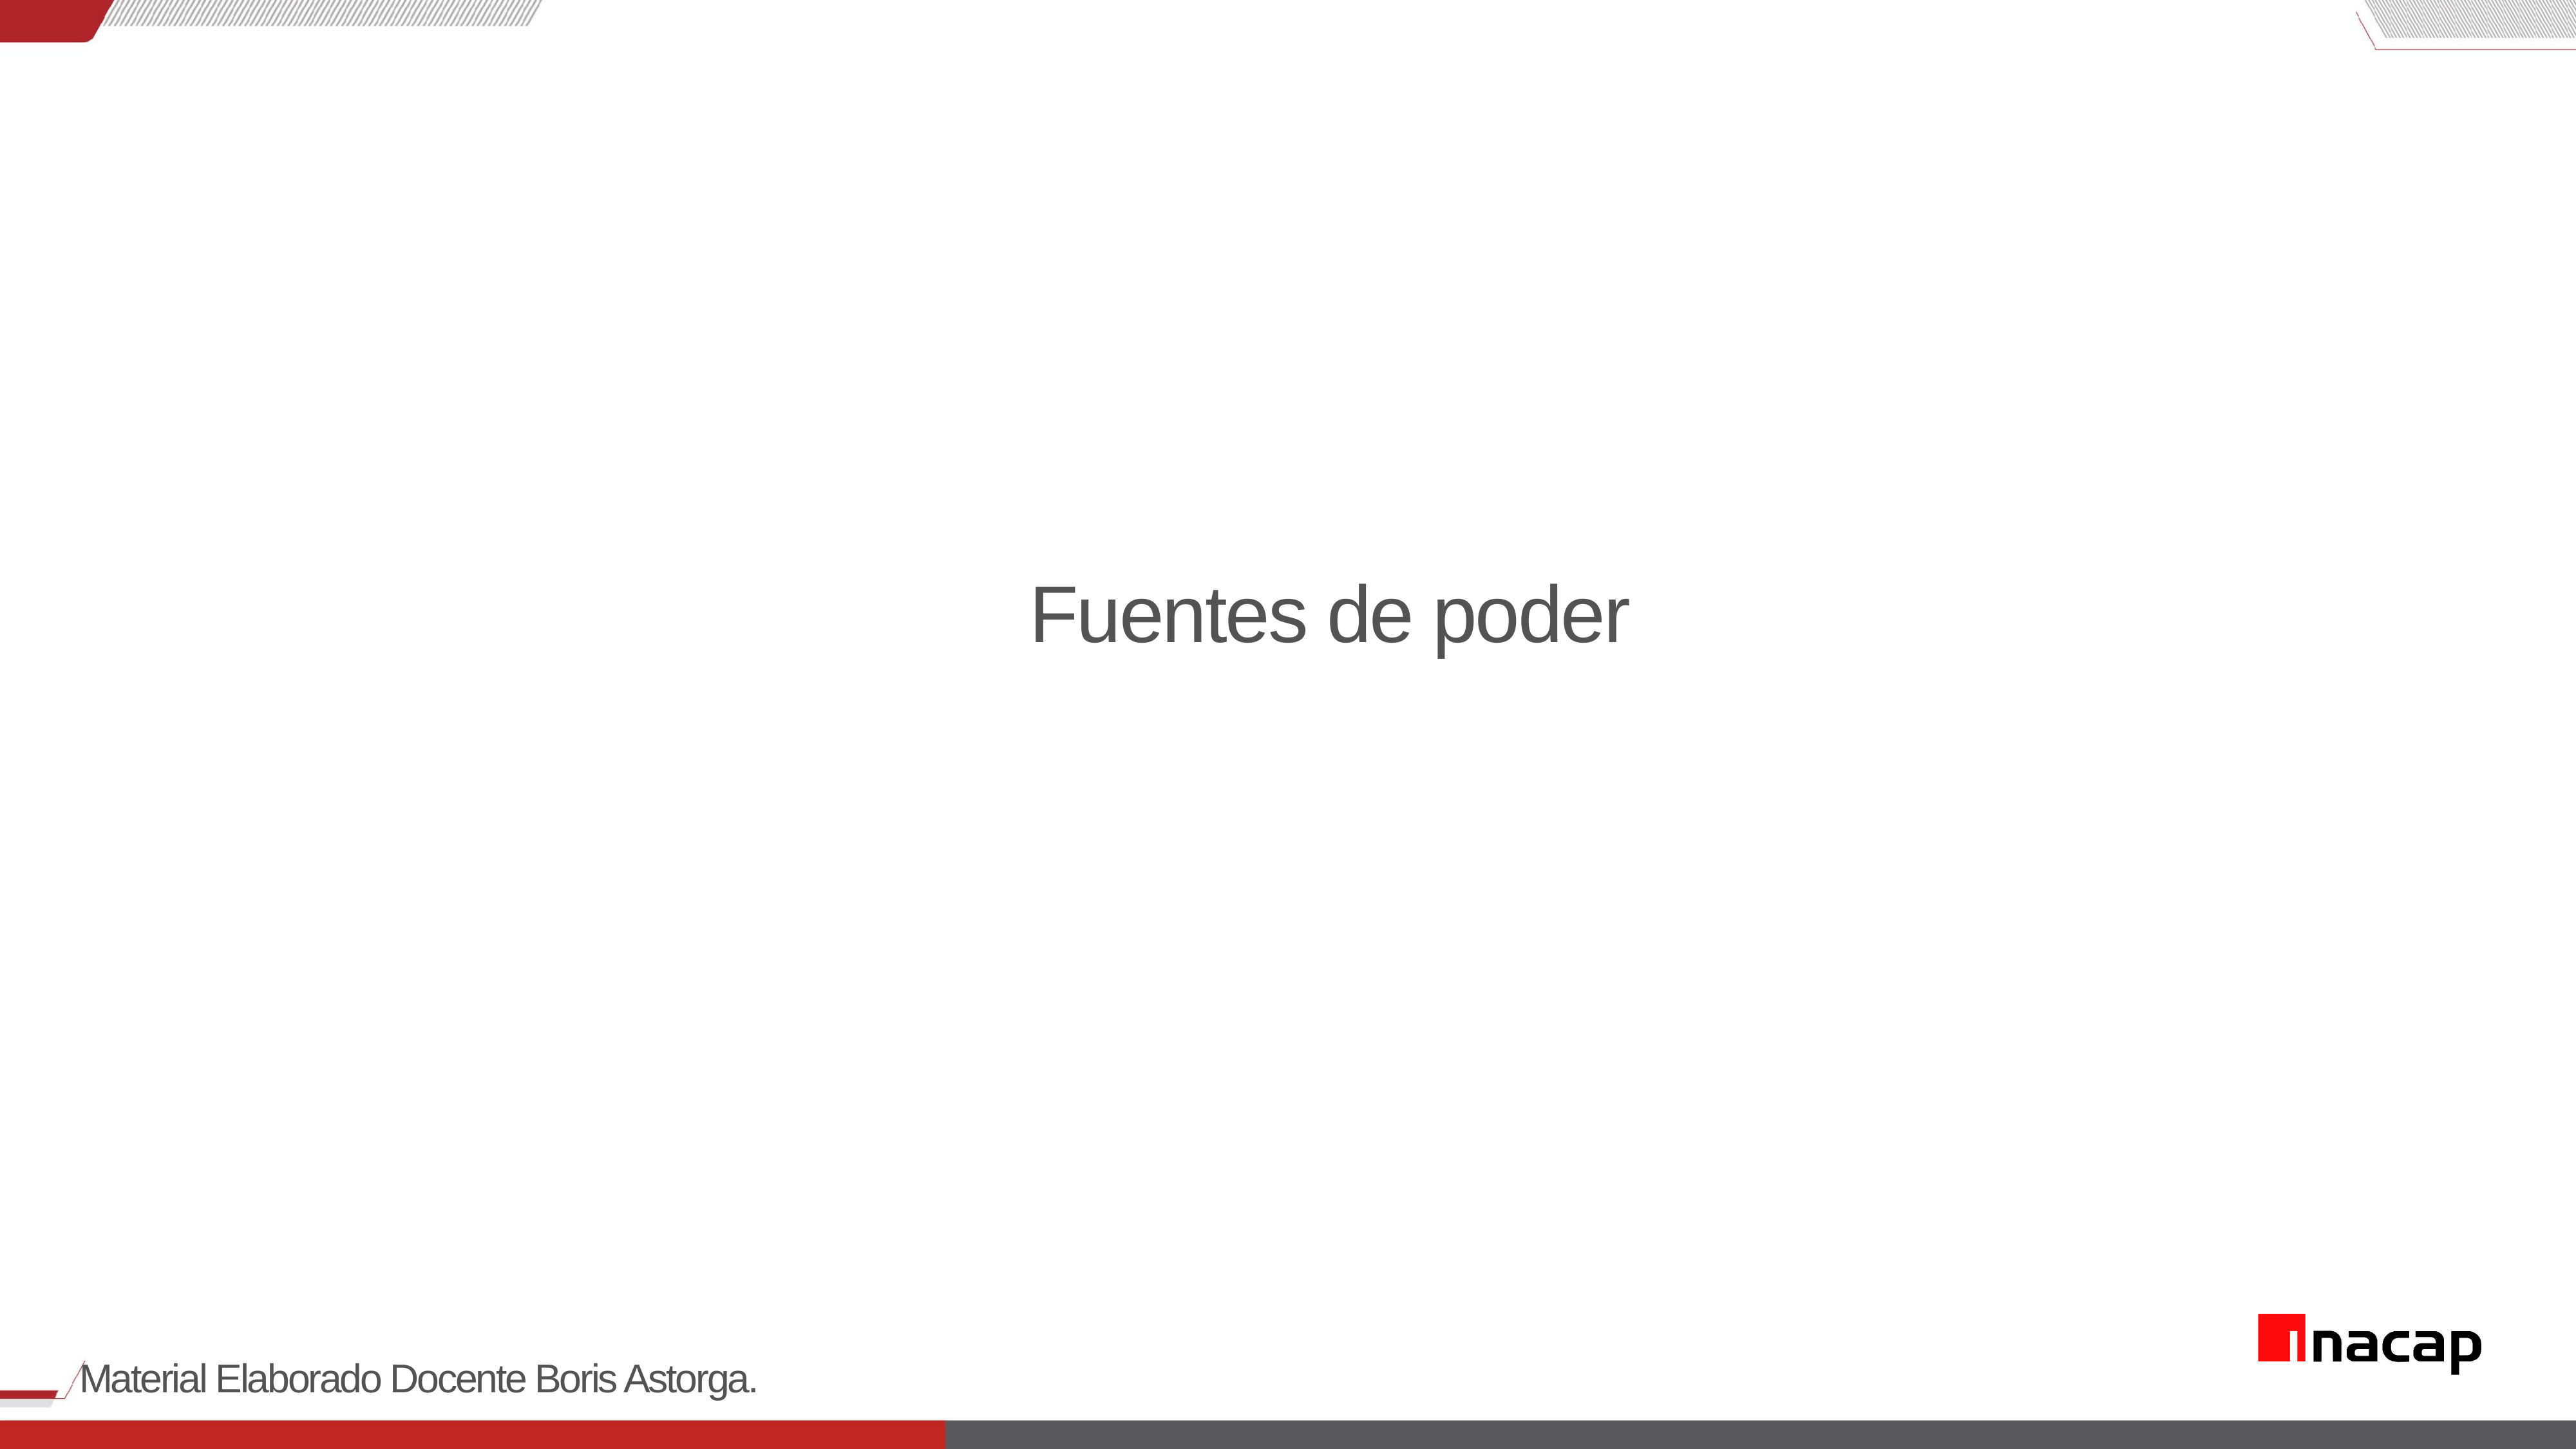

Fuentes de poder
Material Elaborado Docente Boris Astorga.